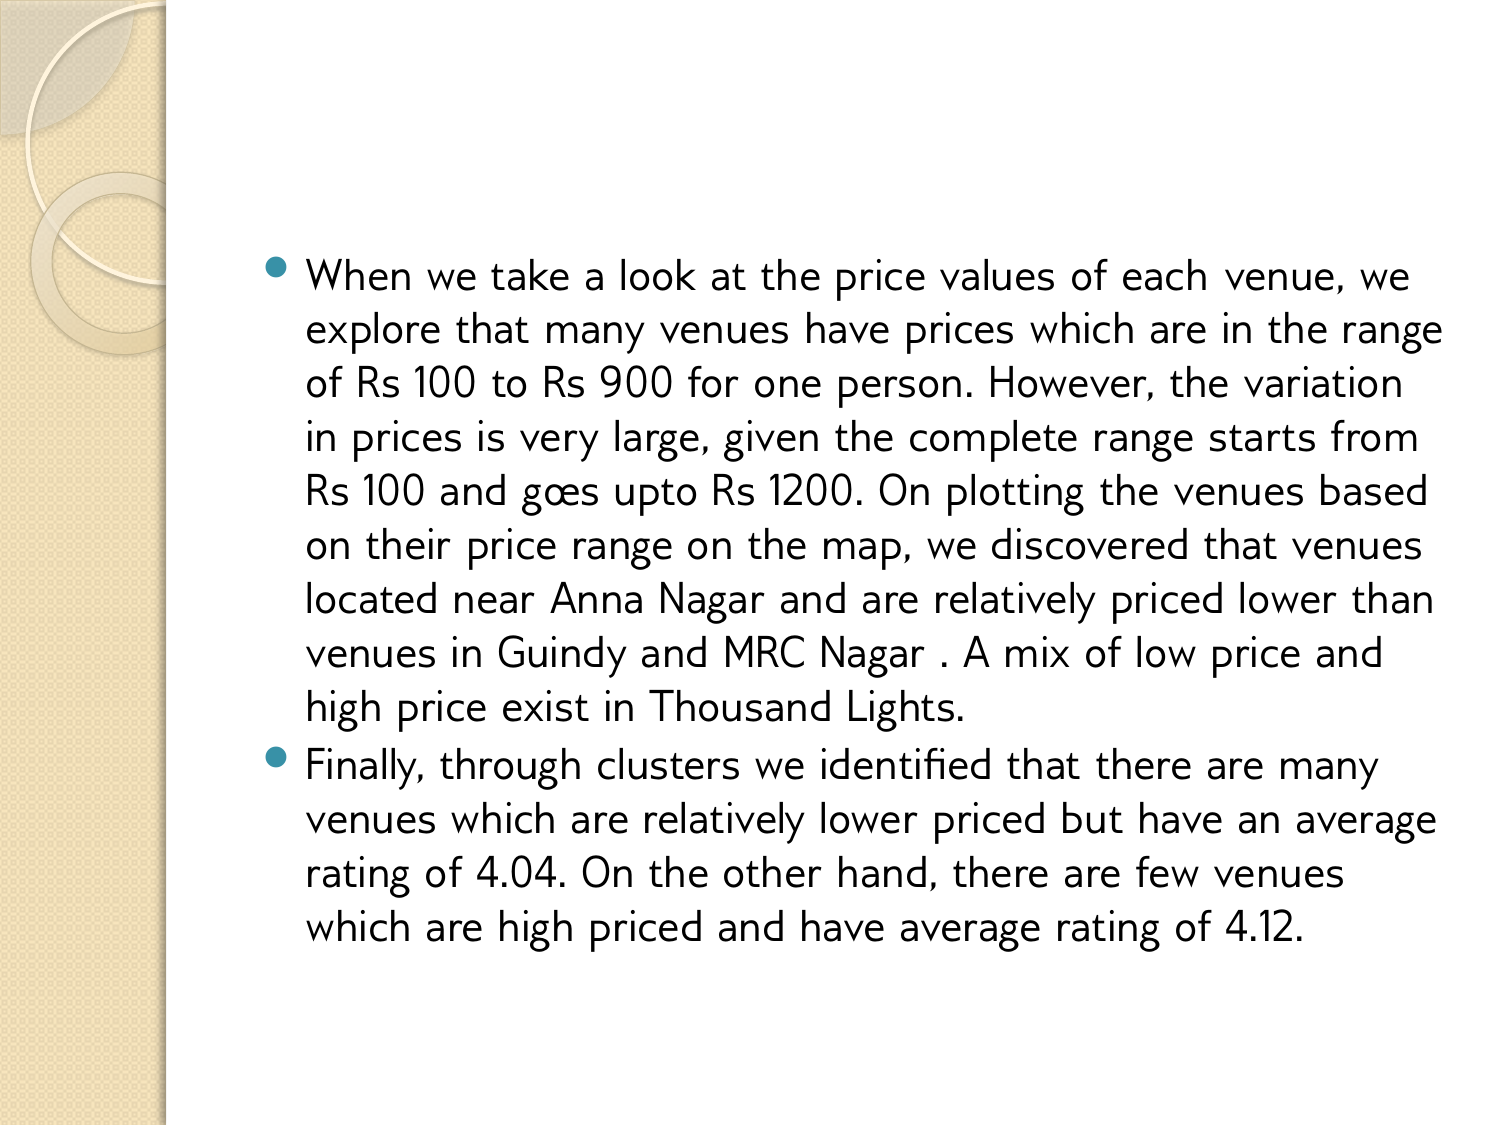

When we take a look at the price values of each venue, we explore that many venues have prices which are in the range of Rs 100 to Rs 900 for one person. However, the variation in prices is very large, given the complete range starts from Rs 100 and goes upto Rs 1200. On plotting the venues based on their price range on the map, we discovered that venues located near Anna Nagar and are relatively priced lower than venues in Guindy and MRC Nagar . A mix of low price and high price exist in Thousand Lights.
Finally, through clusters we identified that there are many venues which are relatively lower priced but have an average rating of 4.04. On the other hand, there are few venues which are high priced and have average rating of 4.12.